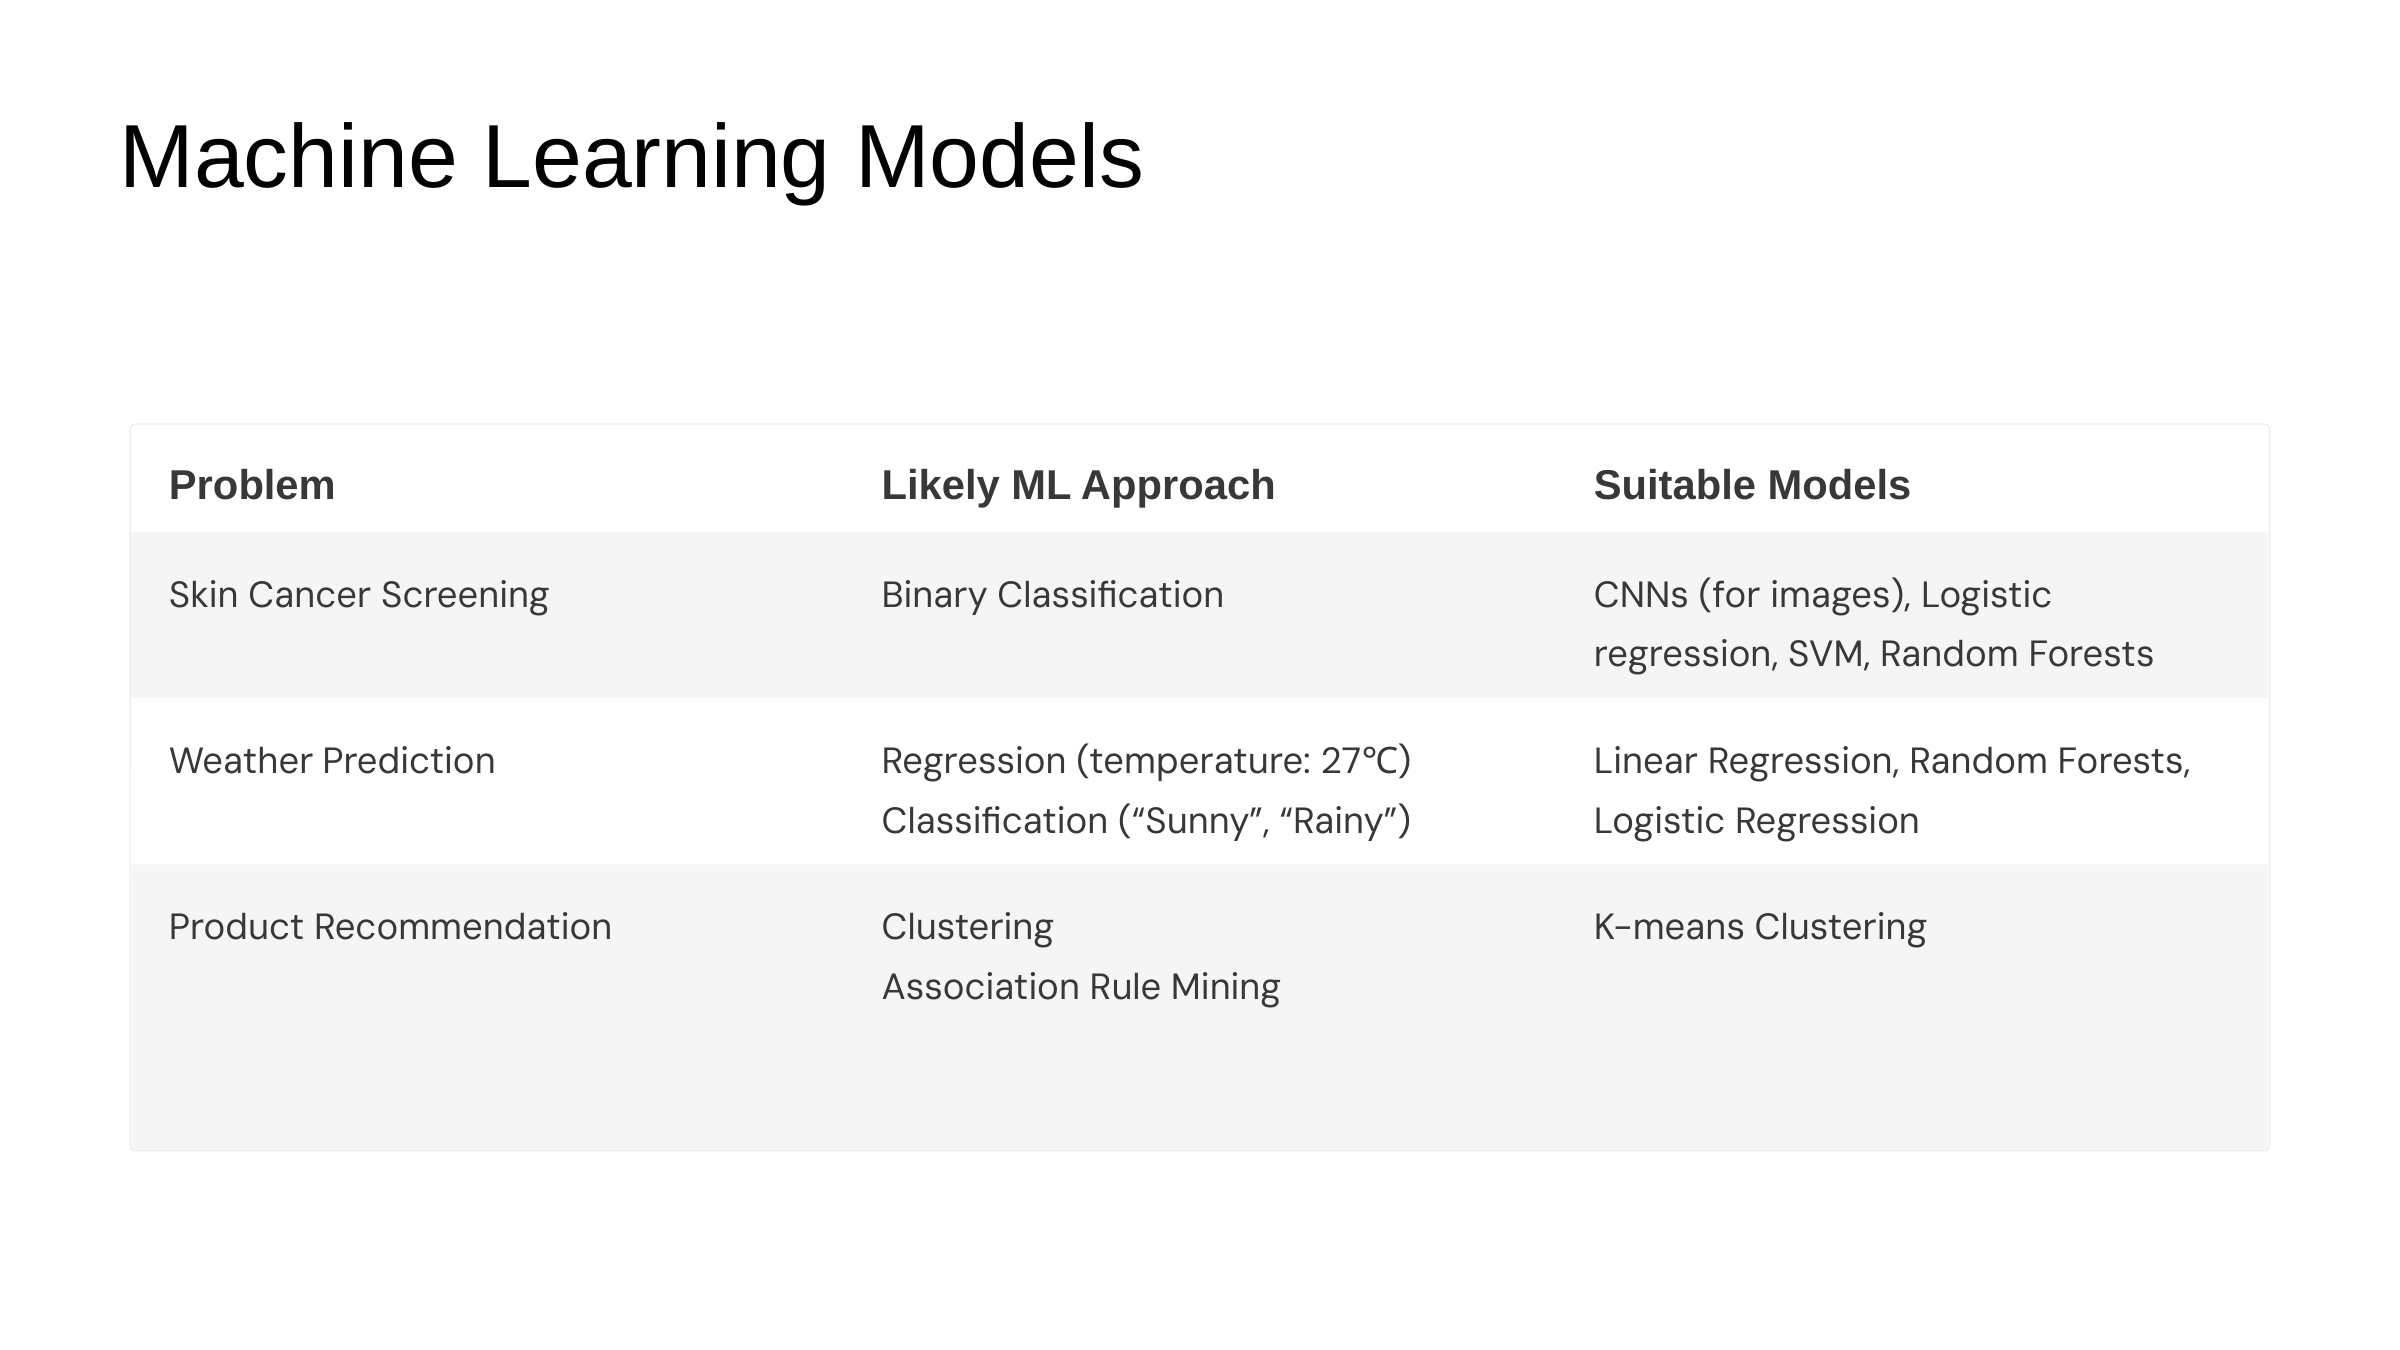

Machine Learning Models

Problem
Likely ML Approach
Suitable Models

Skin Cancer Screening
Binary Classification
CNNs (for images), Logistic regression, SVM, Random Forests

Weather Prediction
Regression (temperature: 27℃)
Classification (“Sunny”, “Rainy”)
Linear Regression, Random Forests, Logistic Regression

Product Recommendation
Clustering
Association Rule Mining

K-means Clustering